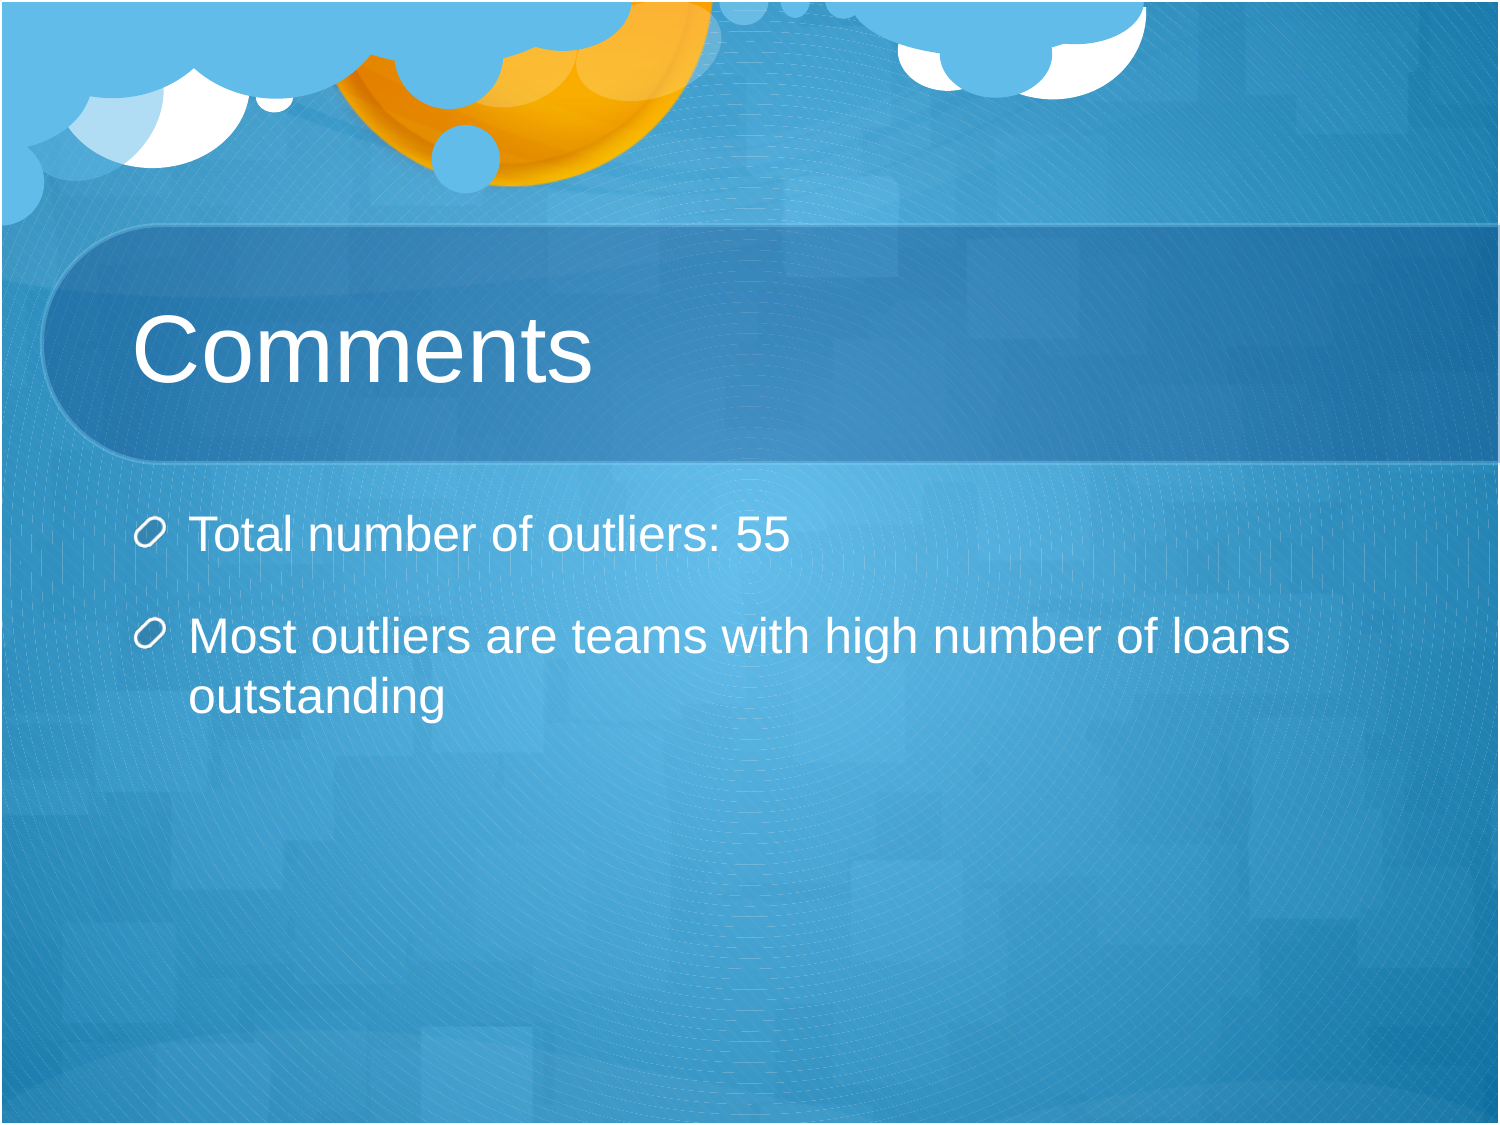

# Comments
Total number of outliers: 55
Most outliers are teams with high number of loans outstanding